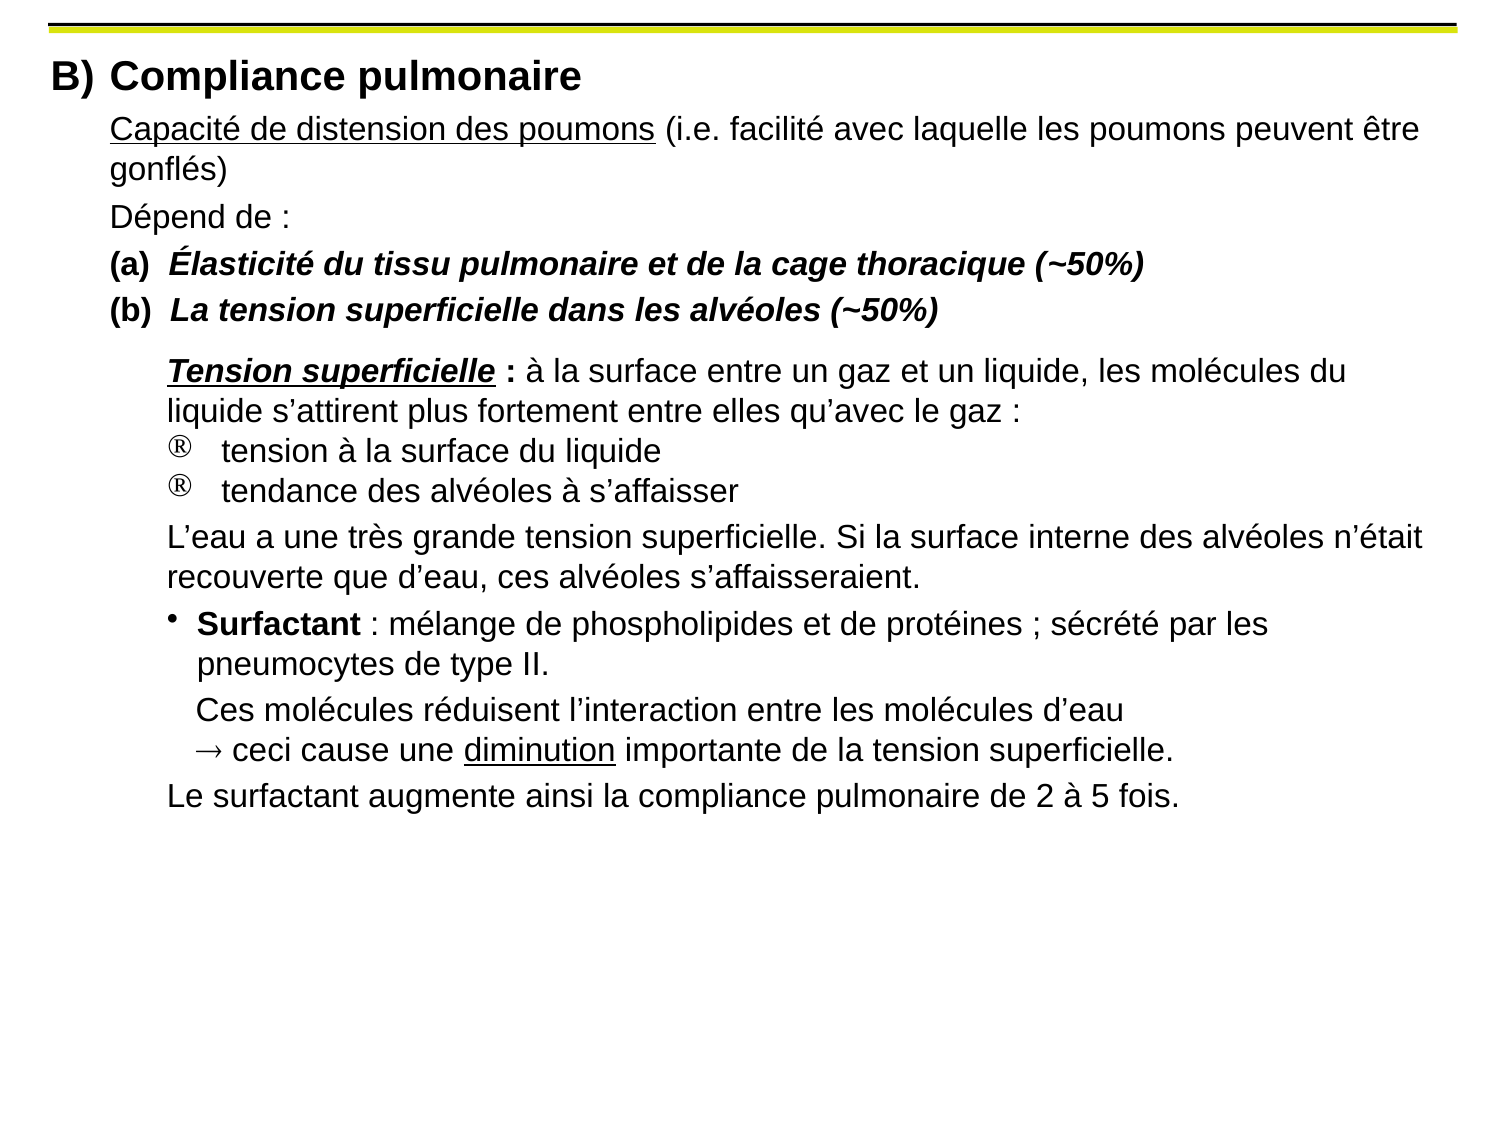

B)	Compliance pulmonaire
Capacité de distension des poumons (i.e. facilité avec laquelle les poumons peuvent être gonflés)
Dépend de :
	(a)  Élasticité du tissu pulmonaire et de la cage thoracique (~50%)
	(b)  La tension superficielle dans les alvéoles (~50%)
Tension superficielle : à la surface entre un gaz et un liquide, les molécules du liquide s’attirent plus fortement entre elles qu’avec le gaz :
 tension à la surface du liquide
 tendance des alvéoles à s’affaisser
L’eau a une très grande tension superficielle. Si la surface interne des alvéoles n’était recouverte que d’eau, ces alvéoles s’affaisseraient.
Surfactant : mélange de phospholipides et de protéines ; sécrété par les pneumocytes de type II.
Ces molécules réduisent l’interaction entre les molécules d’eau
→ ceci cause une diminution importante de la tension superficielle.
Le surfactant augmente ainsi la compliance pulmonaire de 2 à 5 fois.